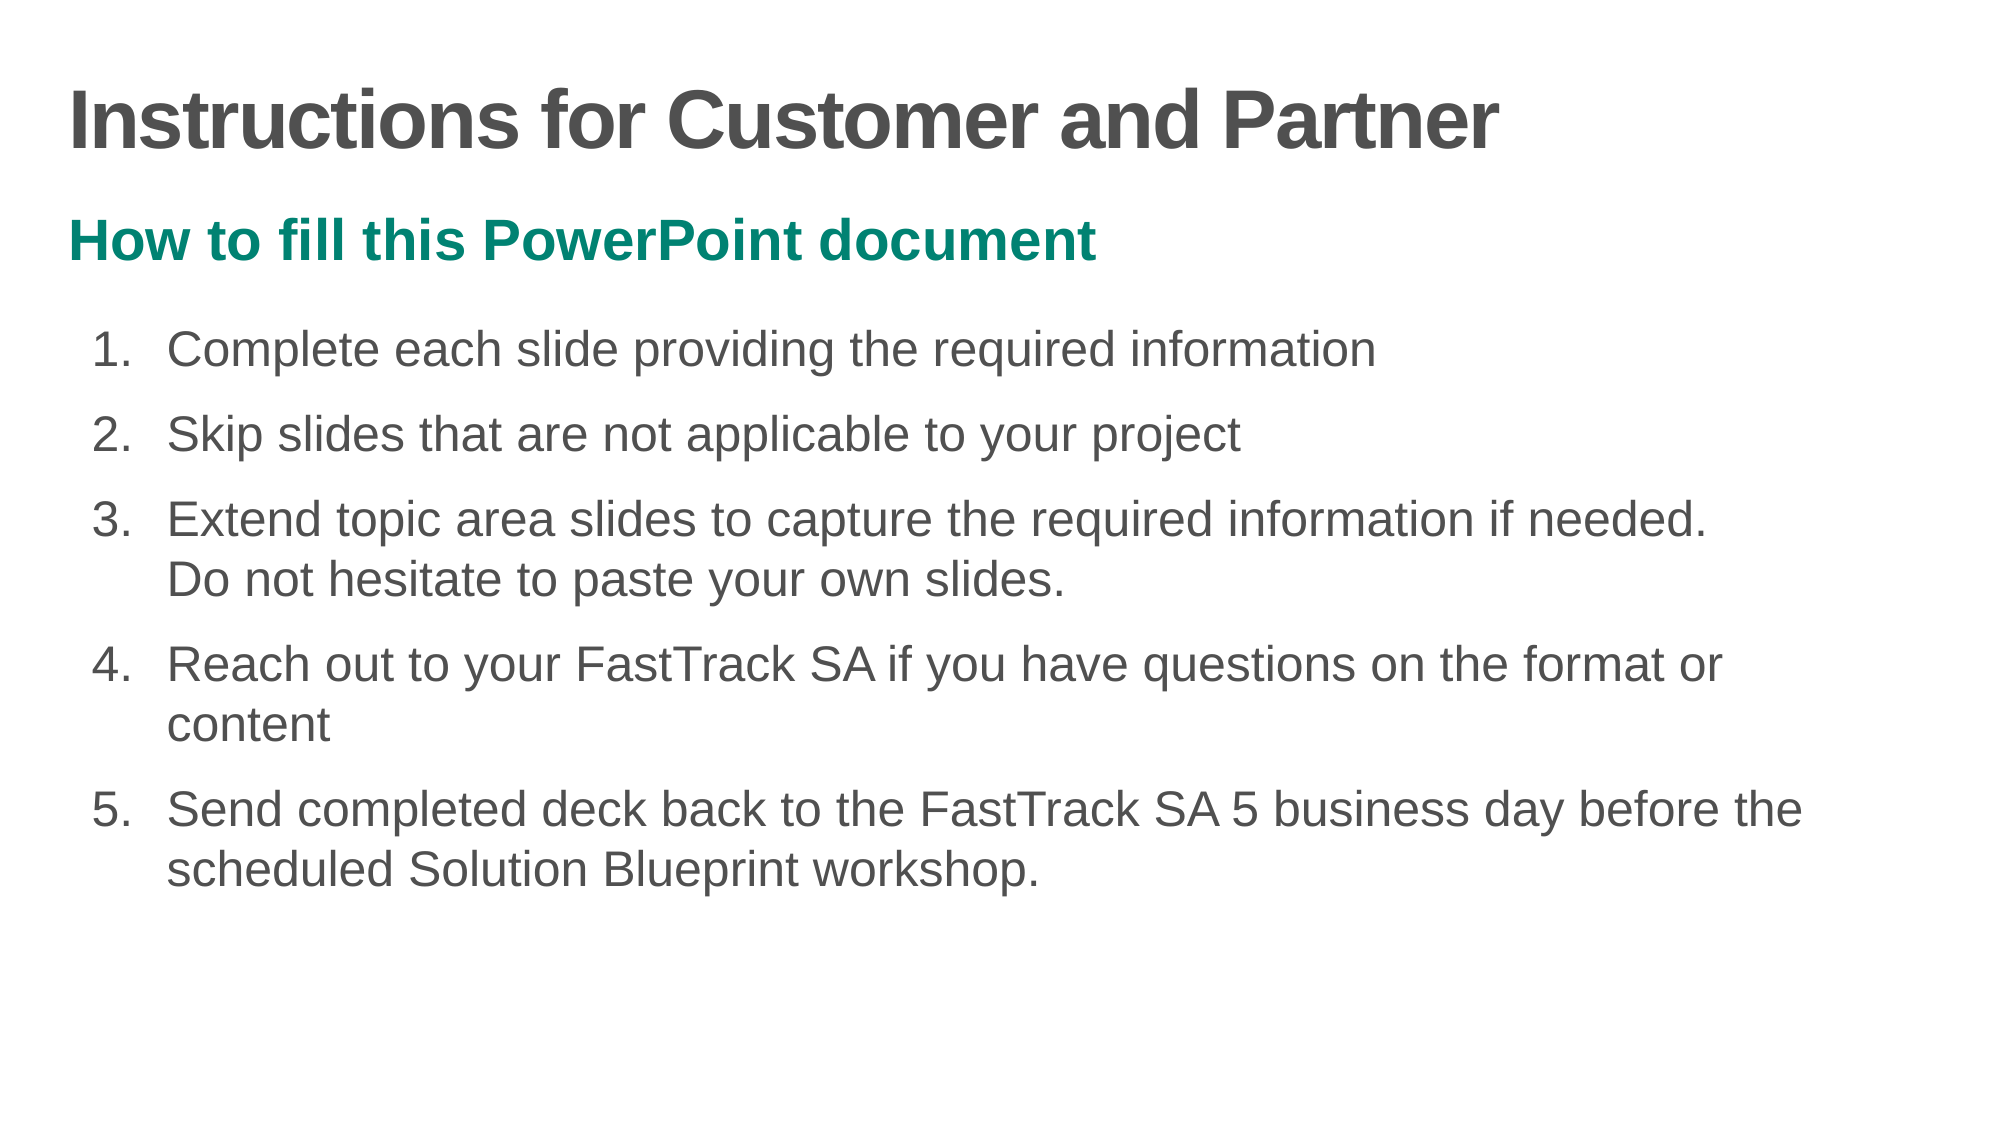

# Instructions for Customer and Partner
How to fill this PowerPoint document
Complete each slide providing the required information
Skip slides that are not applicable to your project
Extend topic area slides to capture the required information if needed.
Do not hesitate to paste your own slides.
Reach out to your FastTrack SA if you have questions on the format or content
Send completed deck back to the FastTrack SA 5 business day before the scheduled Solution Blueprint workshop.